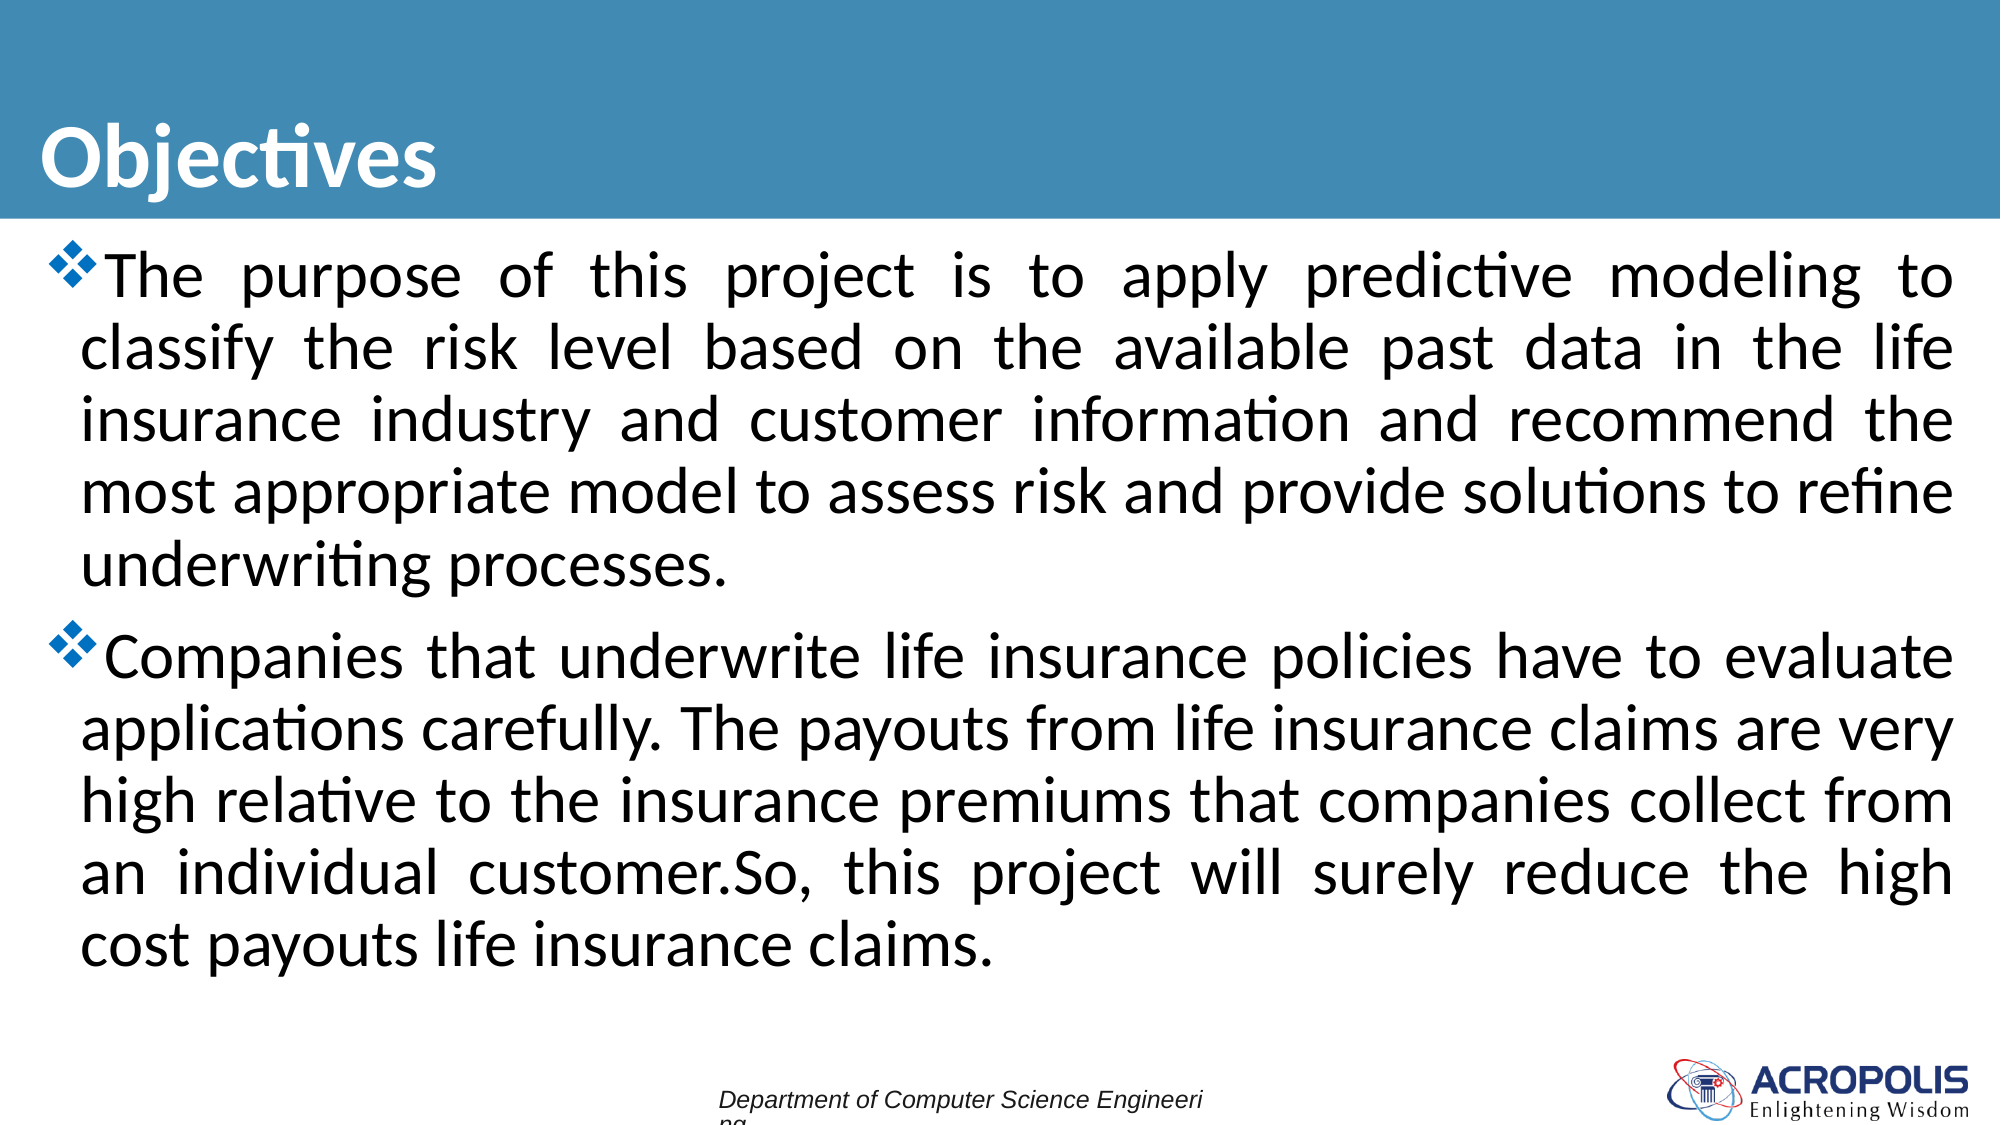

# Objectives
The purpose of this project is to apply predictive modeling to classify the risk level based on the available past data in the life insurance industry and customer information and recommend the most appropriate model to assess risk and provide solutions to refine underwriting processes.
Companies that underwrite life insurance policies have to evaluate applications carefully. The payouts from life insurance claims are very high relative to the insurance premiums that companies collect from an individual customer.So, this project will surely reduce the high cost payouts life insurance claims.

Department of Computer Science Engineering
10